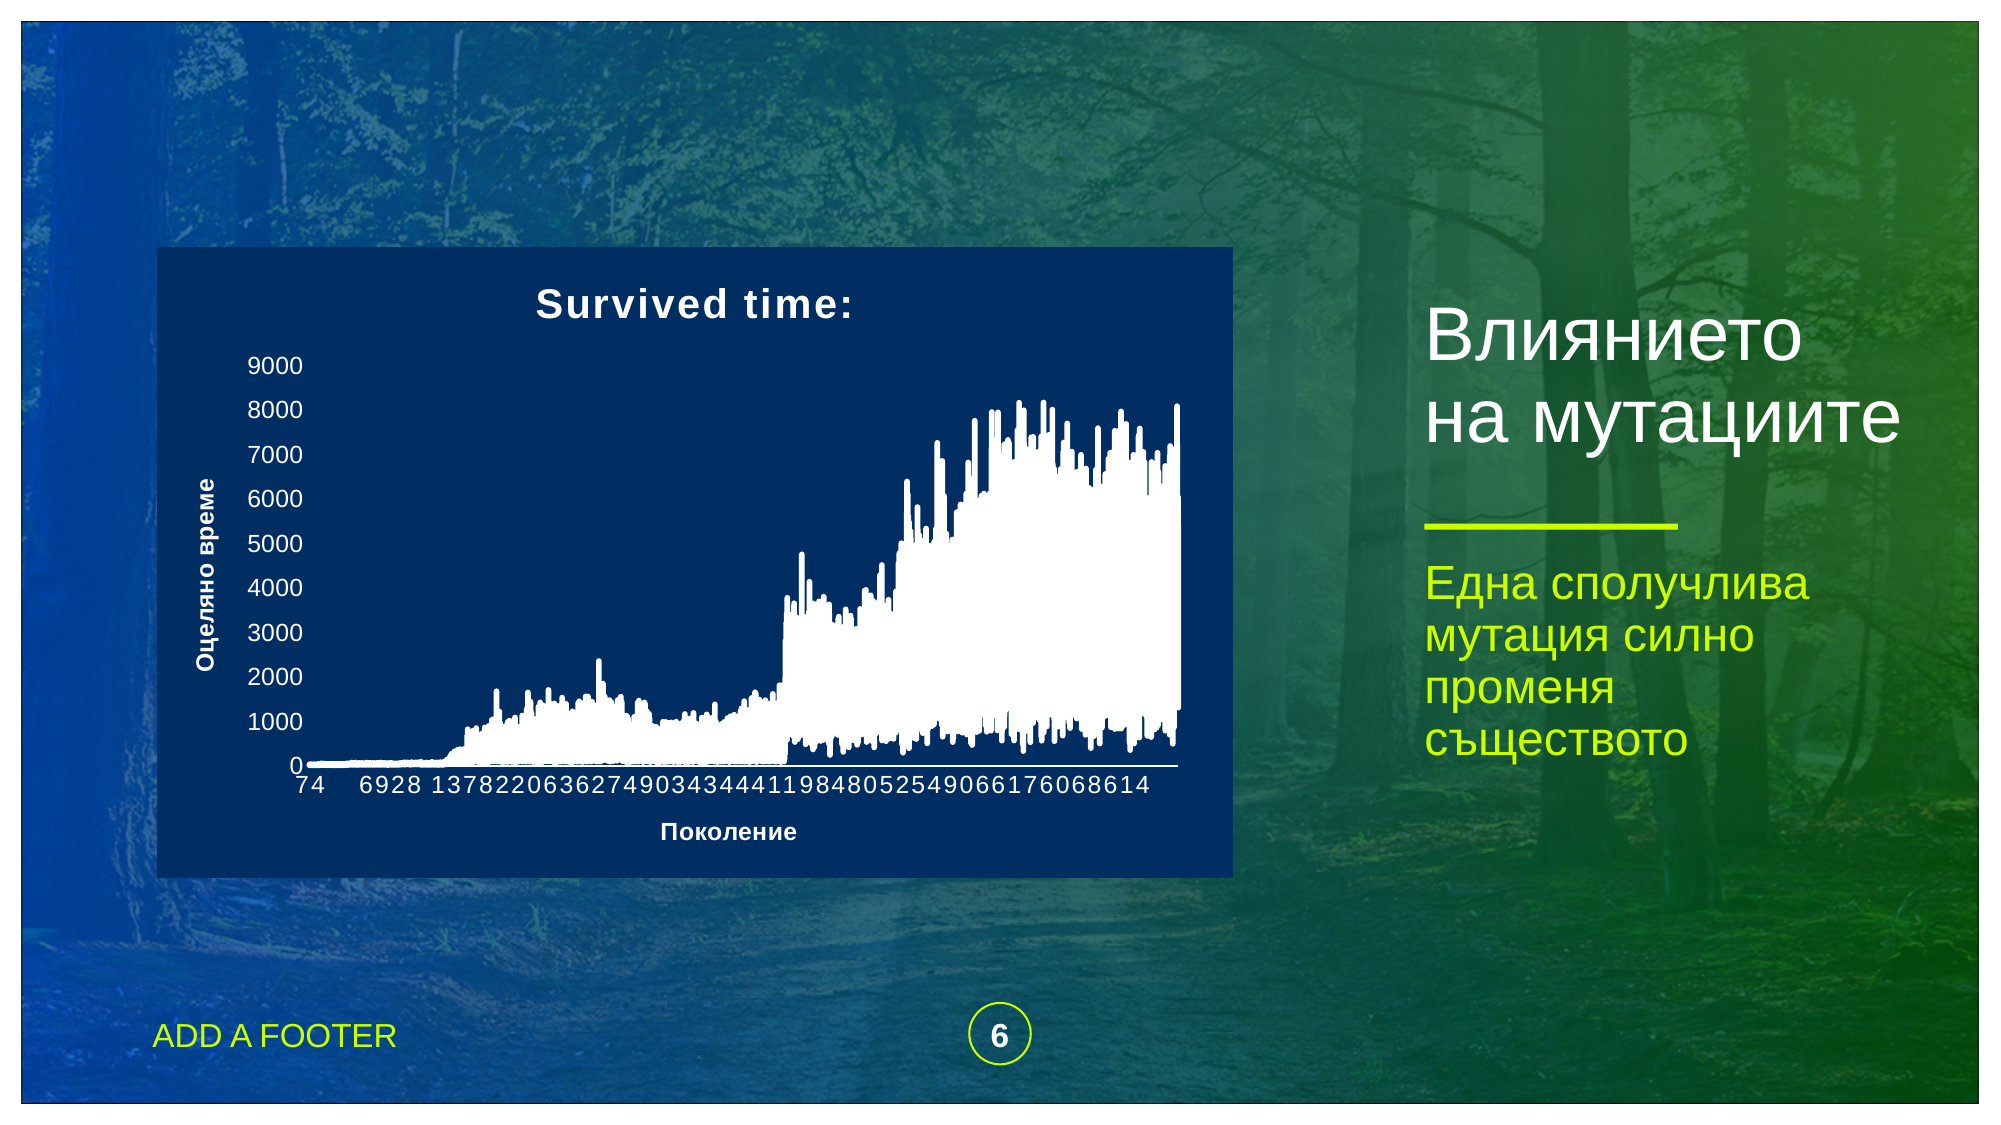

### Chart:

| Category | Survived time: |
|---|---|
# Влиянието на мутациите
Една сполучлива мутация силно променя съществото
ADD A FOOTER
6